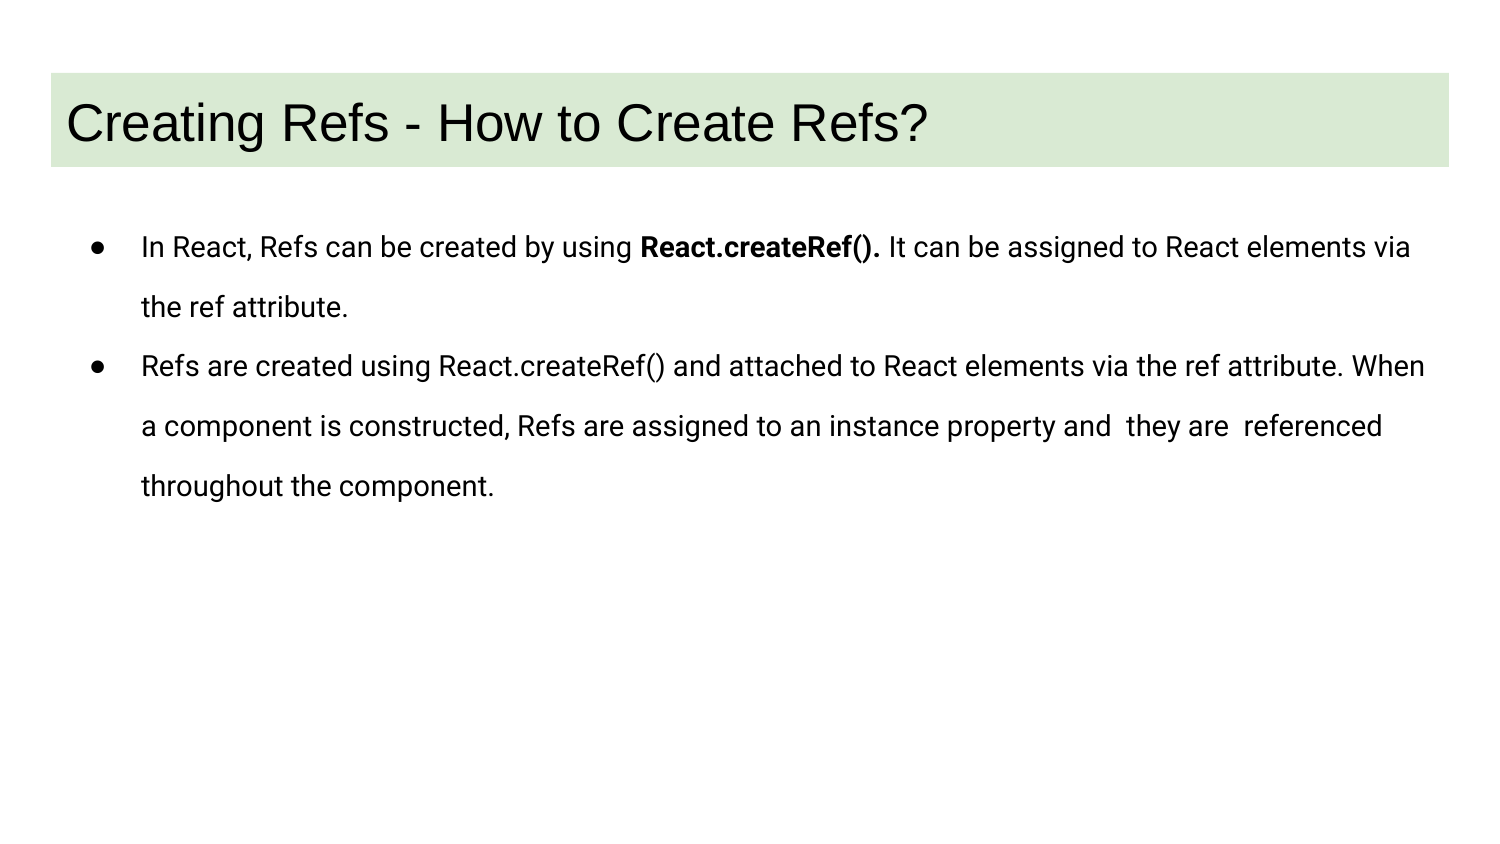

# Creating Refs - How to Create Refs?
In React, Refs can be created by using React.createRef(). It can be assigned to React elements via the ref attribute.
Refs are created using React.createRef() and attached to React elements via the ref attribute. When a component is constructed, Refs are assigned to an instance property and  they are  referenced throughout the component.